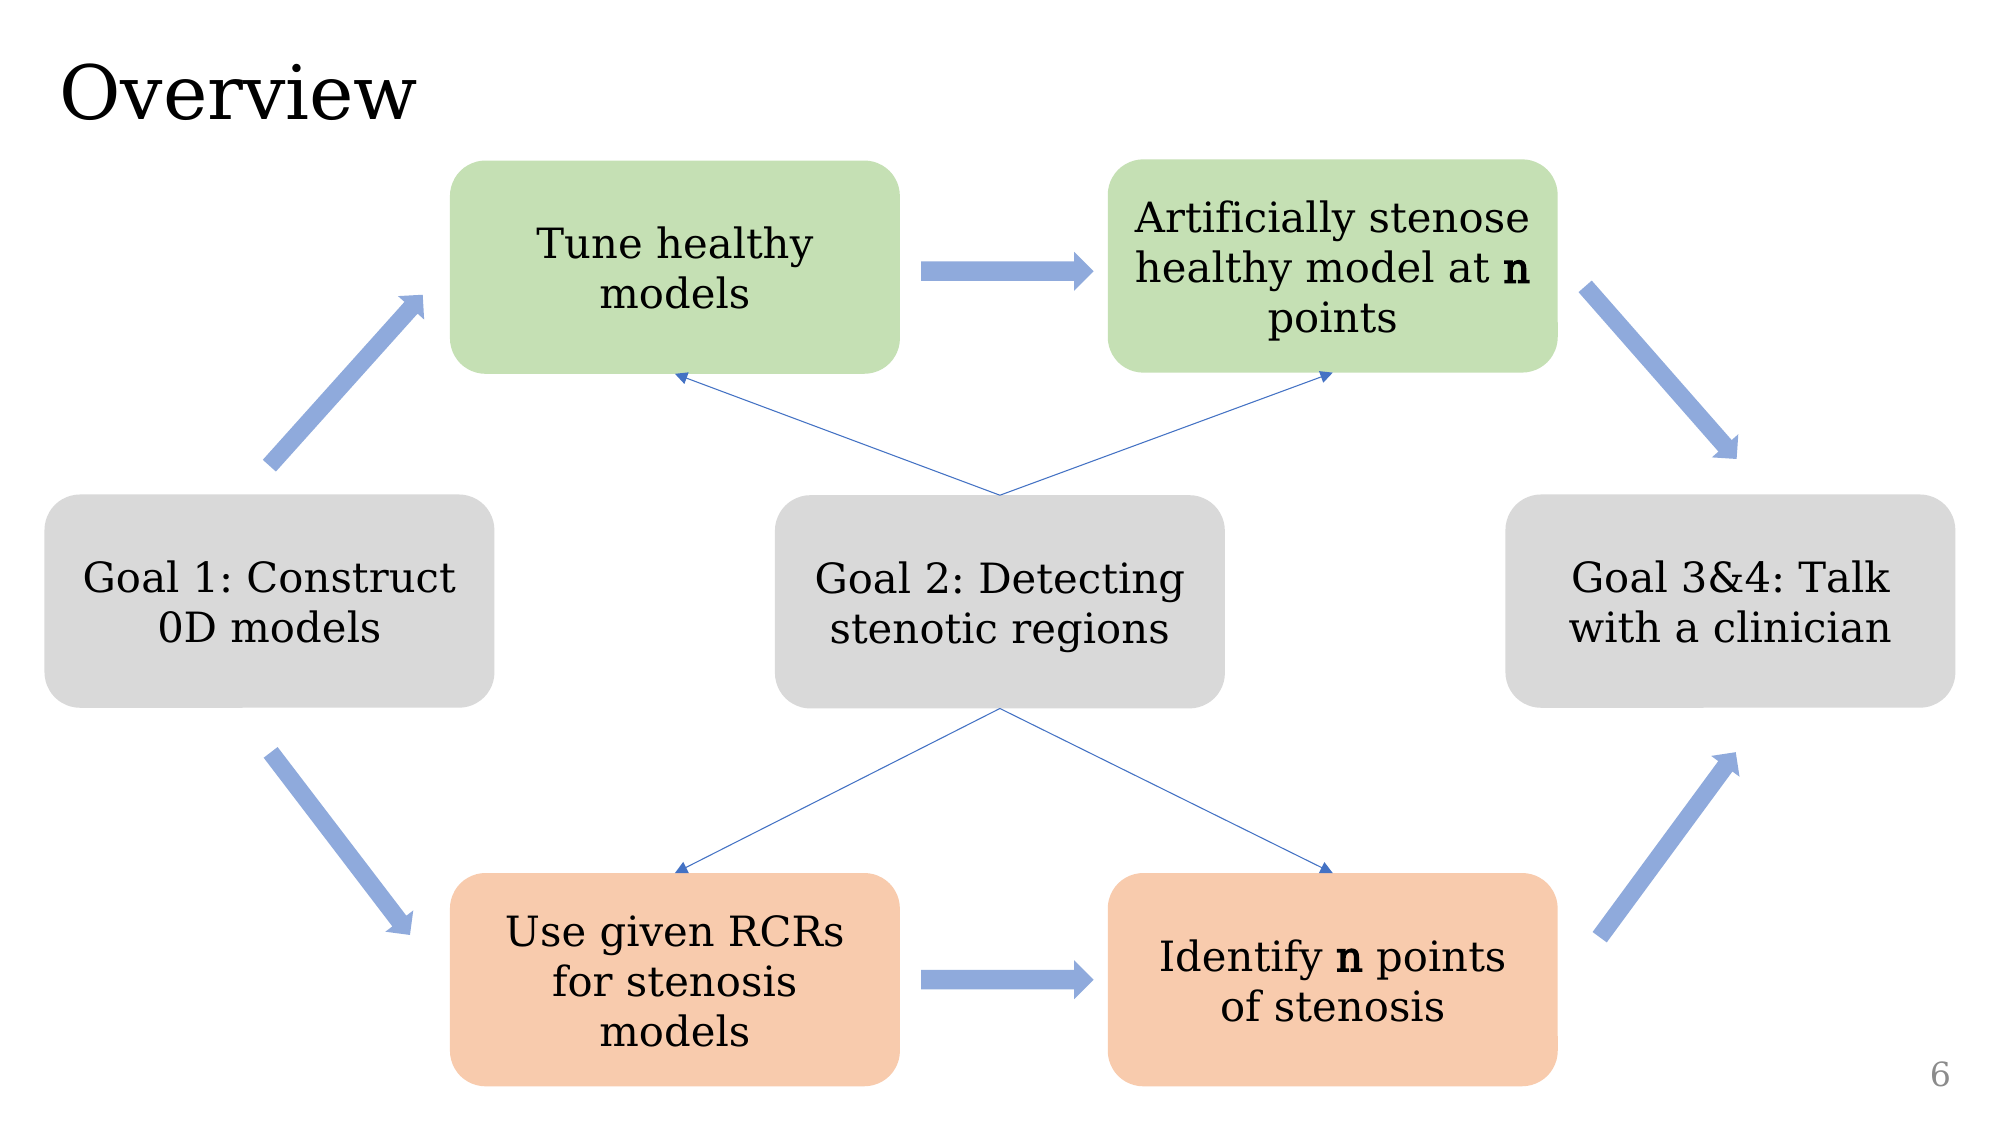

Overview
Artificially stenose healthy model at n points
Tune healthy models

Goal 1: Construct 0D models
Goal 3&4: Talk with a clinician
Goal 2: Detecting stenotic regions
Goal 2

Use given RCRs for stenosis models
Identify n points of stenosis

6